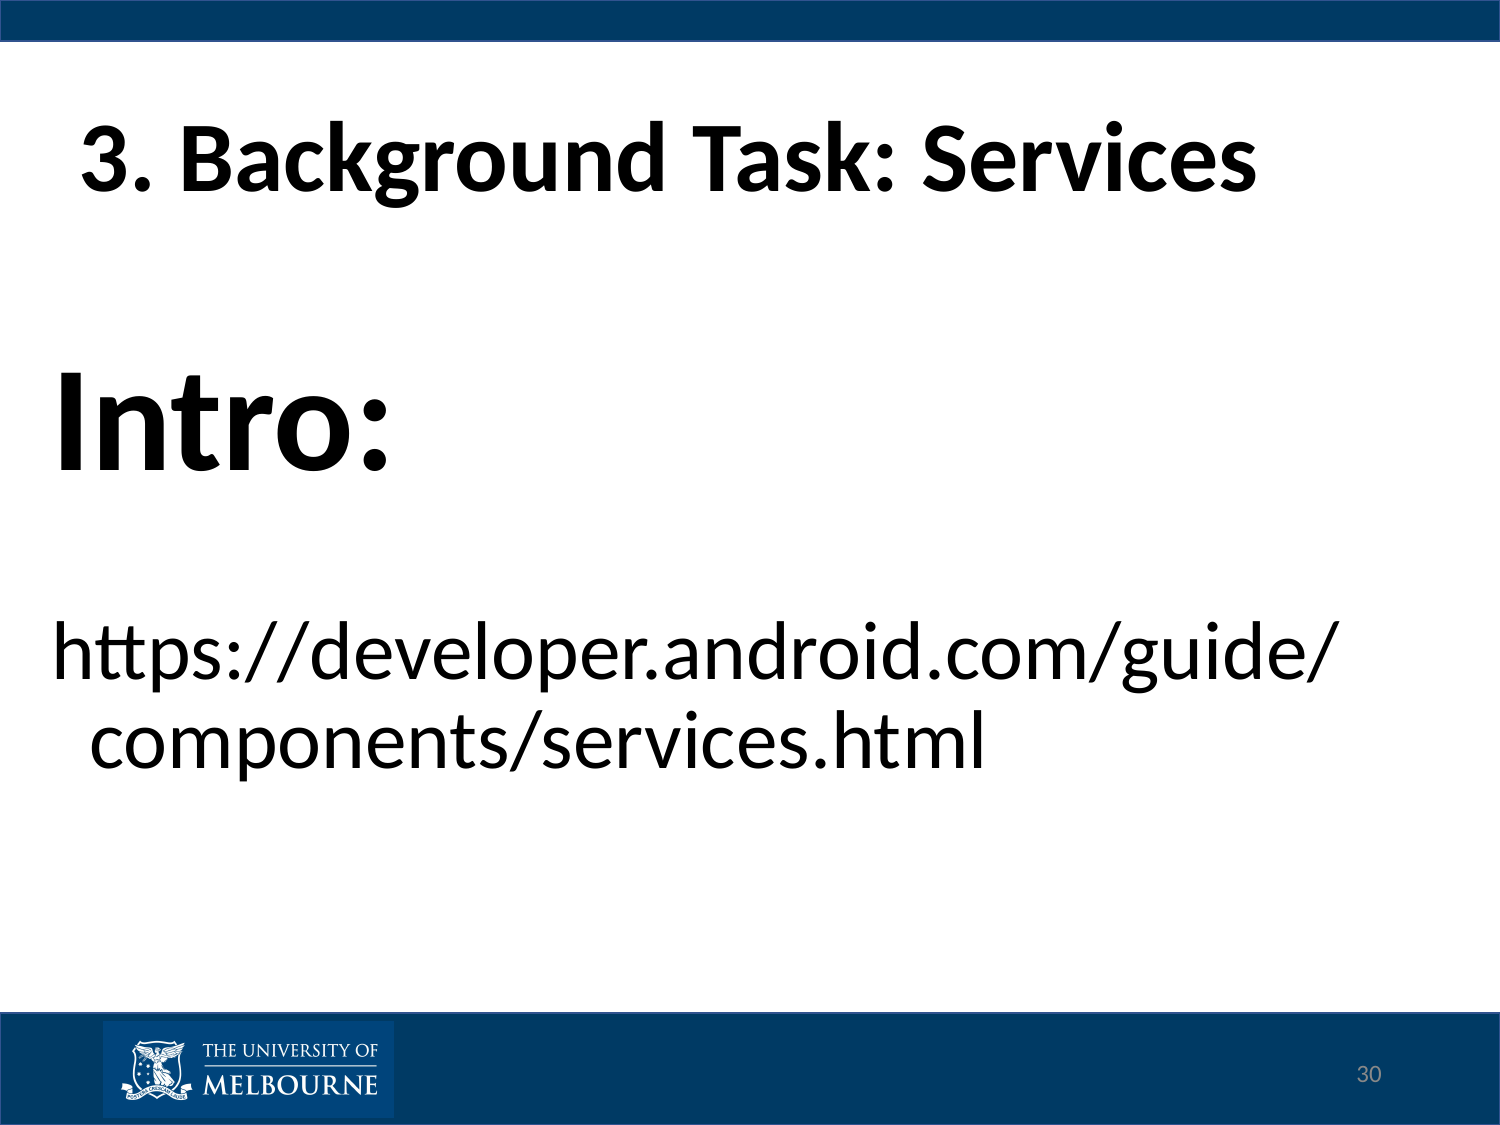

# 3. Background Task: Services

Intro:

https://developer.android.com/guide/components/services.html
30